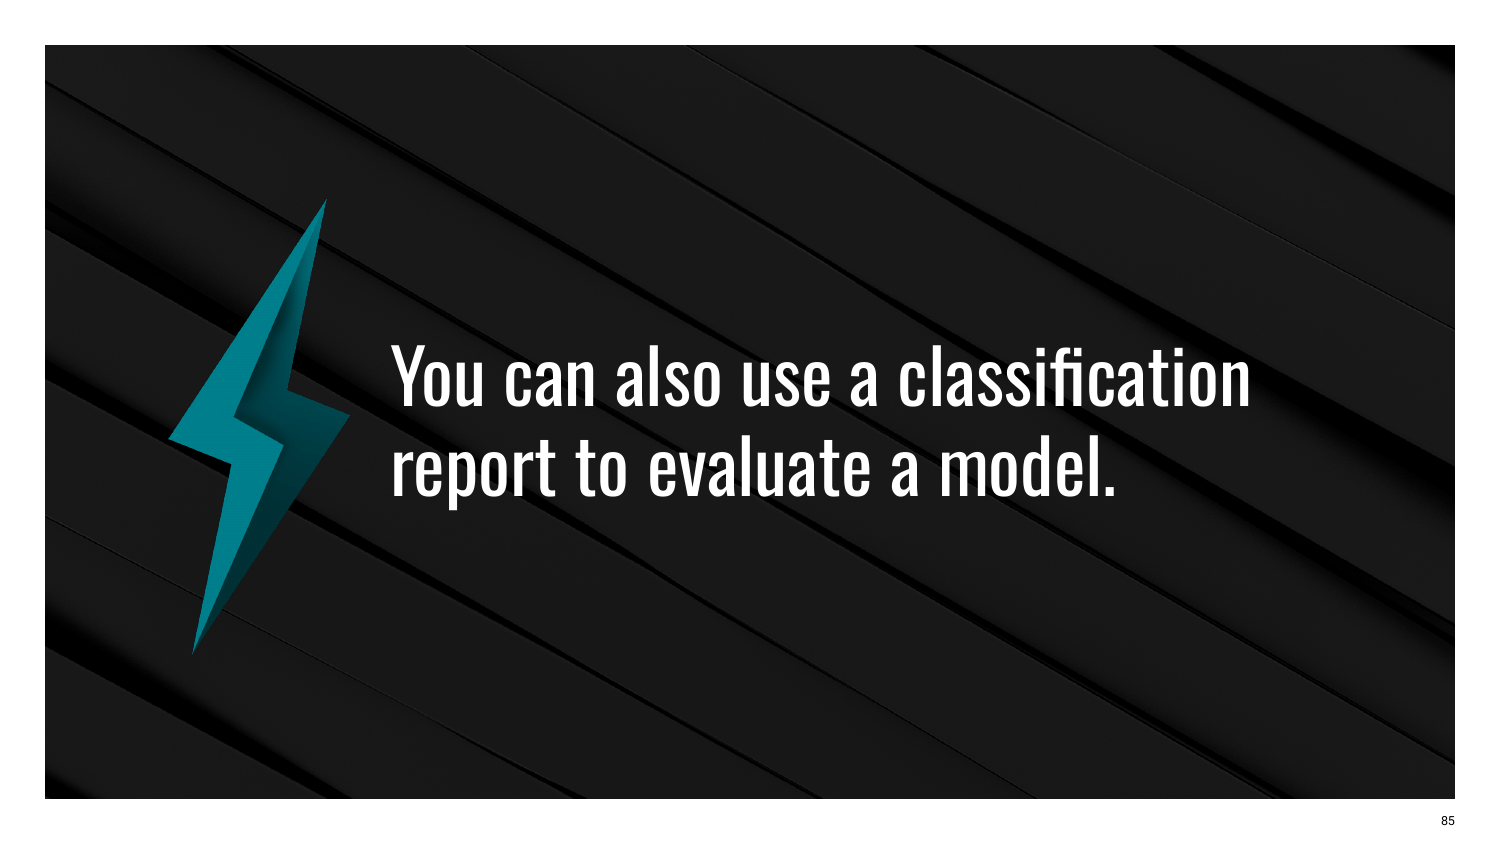

# You can also use a classification report to evaluate a model.

85